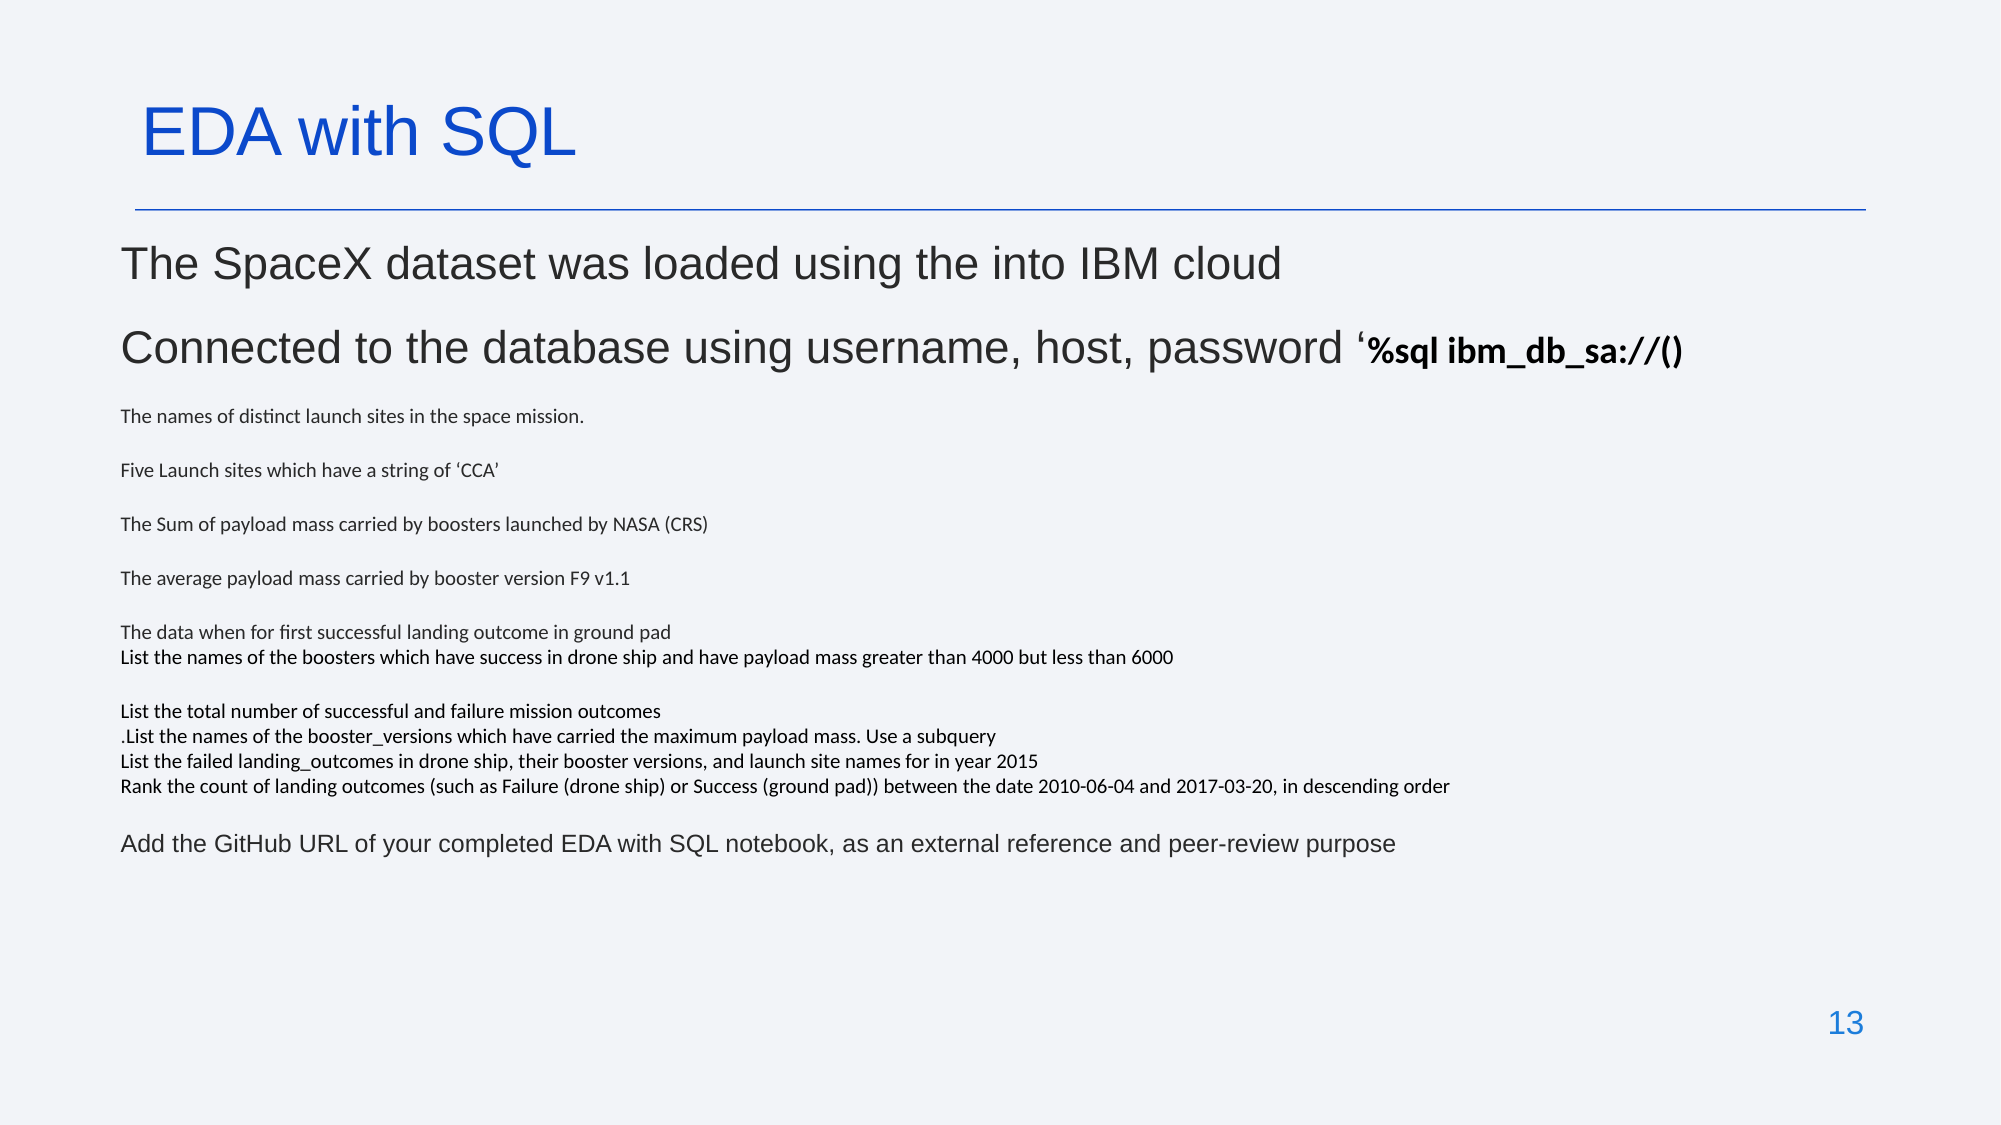

EDA with SQL
The SpaceX dataset was loaded using the into IBM cloud
Connected to the database using username, host, password ‘%sql ibm_db_sa://()
The names of distinct launch sites in the space mission.
Five Launch sites which have a string of ‘CCA’
The Sum of payload mass carried by boosters launched by NASA (CRS)
The average payload mass carried by booster version F9 v1.1
The data when for first successful landing outcome in ground pad
List the names of the boosters which have success in drone ship and have payload mass greater than 4000 but less than 6000
List the total number of successful and failure mission outcomes
.List the names of the booster_versions which have carried the maximum payload mass. Use a subquery
List the failed landing_outcomes in drone ship, their booster versions, and launch site names for in year 2015
Rank the count of landing outcomes (such as Failure (drone ship) or Success (ground pad)) between the date 2010-06-04 and 2017-03-20, in descending order
Add the GitHub URL of your completed EDA with SQL notebook, as an external reference and peer-review purpose

13